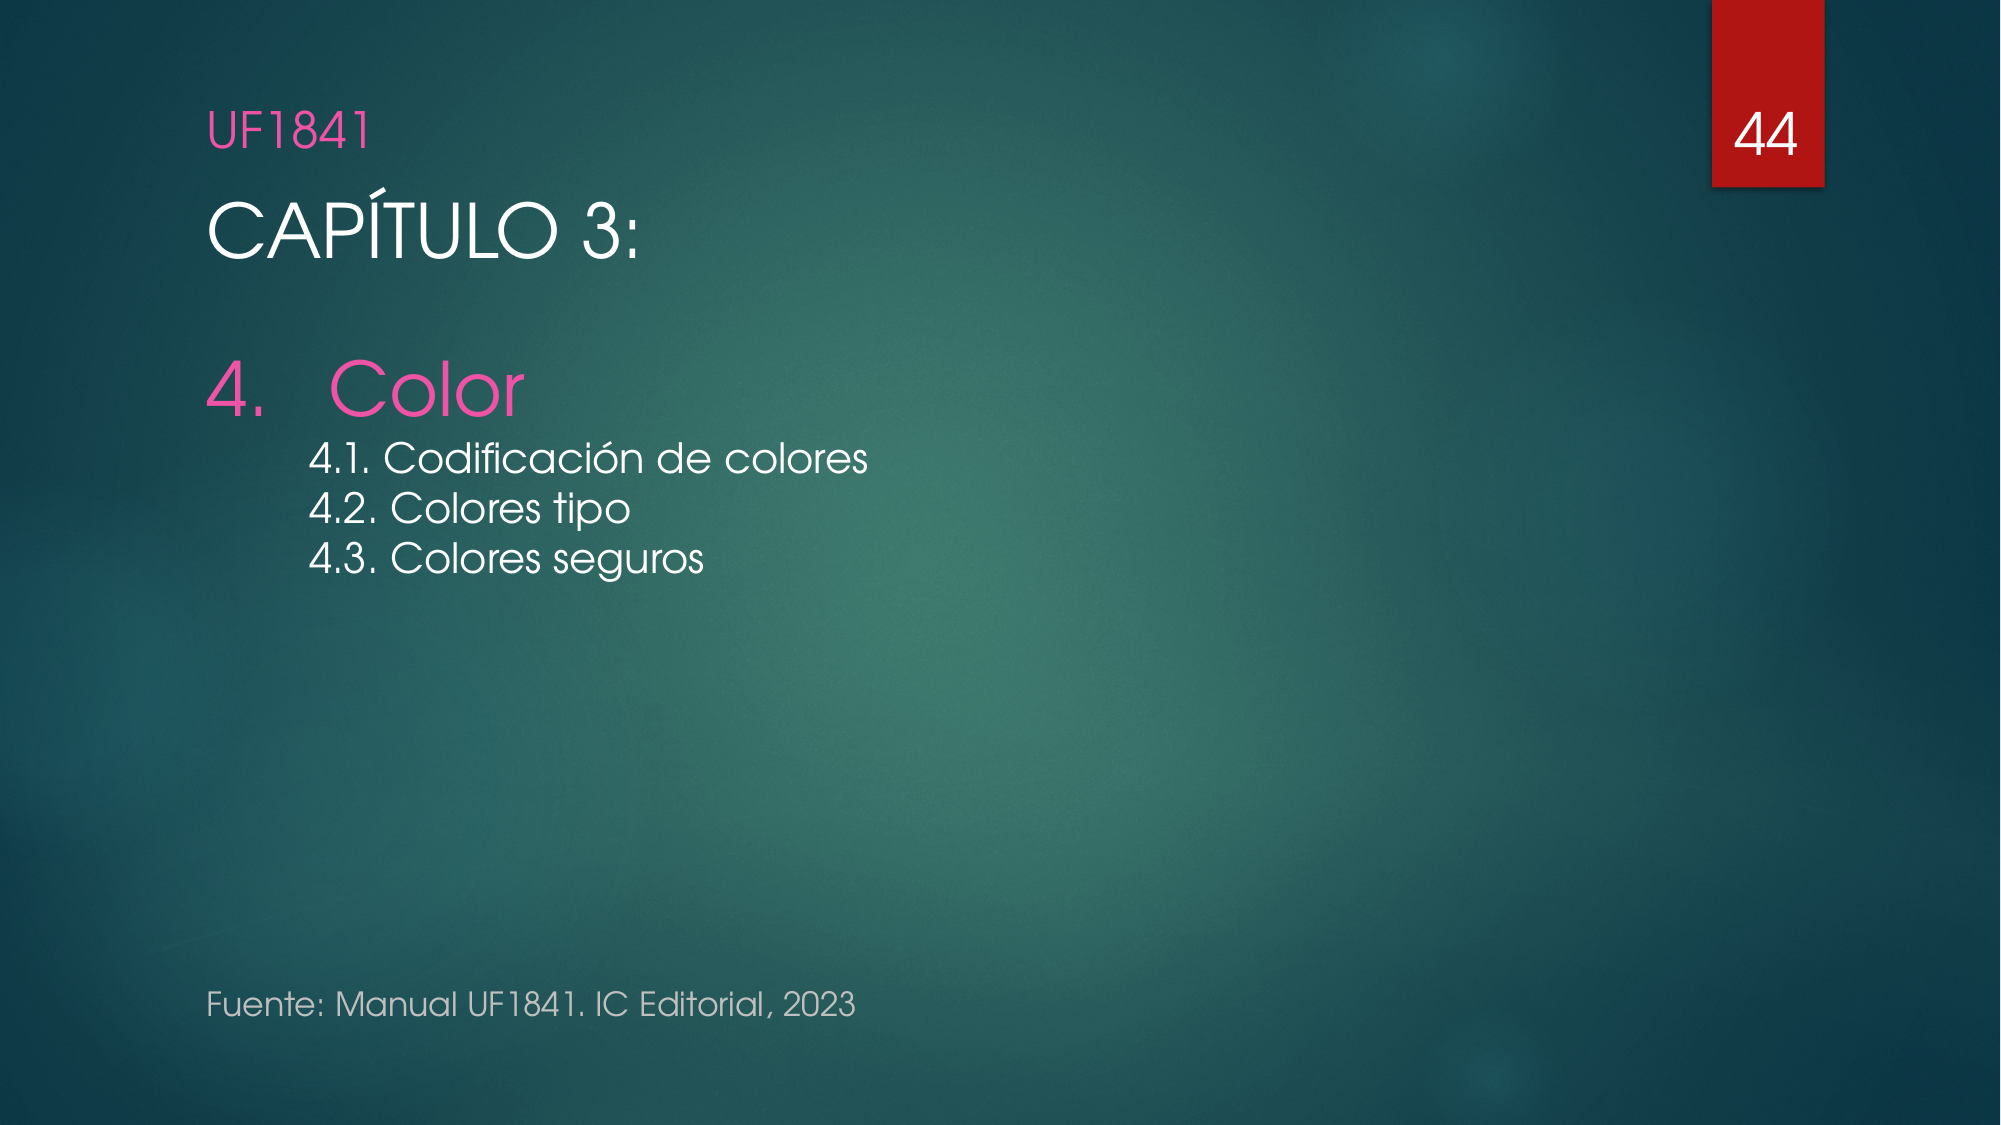

44
UF1841
# CAPÍTULO 3:
Color
4.1. Codificación de colores
4.2. Colores tipo
4.3. Colores seguros
Fuente: Manual UF1841. IC Editorial, 2023